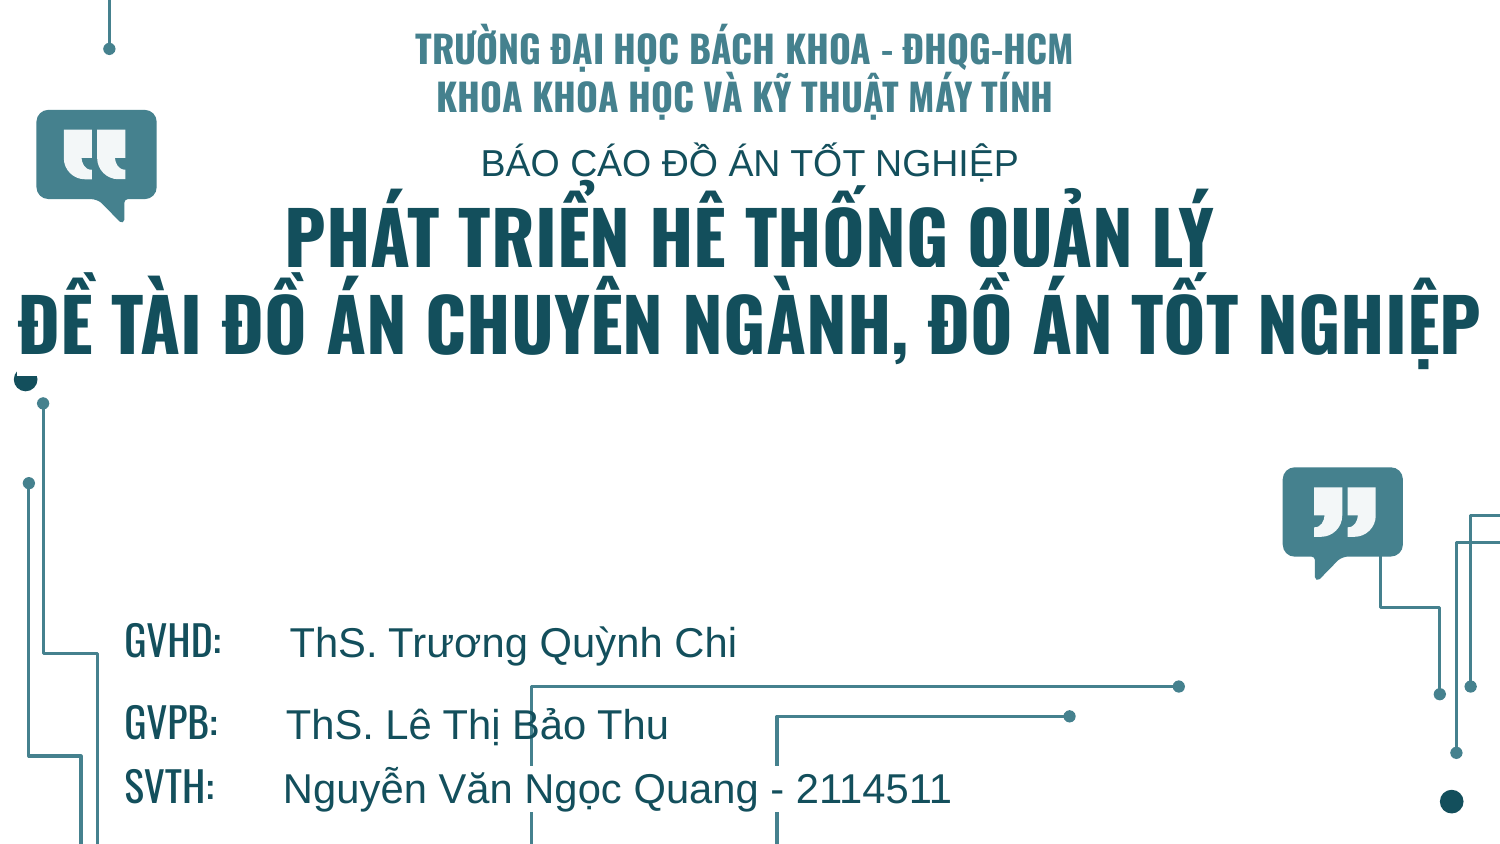

TRƯỜNG ĐẠI HỌC BÁCH KHOA - ĐHQG-HCM
KHOA KHOA HỌC VÀ KỸ THUẬT MÁY TÍNH

BÁO CÁO ĐỒ ÁN TỐT NGHIỆP
# PHÁT TRIỂN HỆ THỐNG QUẢN LÝ
ĐỀ TÀI ĐỒ ÁN CHUYÊN NGÀNH, ĐỒ ÁN TỐT NGHIỆP

GVHD:      ThS. Trương Quỳnh Chi
GVPB:      ThS. Lê Thị Bảo Thu
SVTH:      Nguyễn Văn Ngọc Quang - 2114511